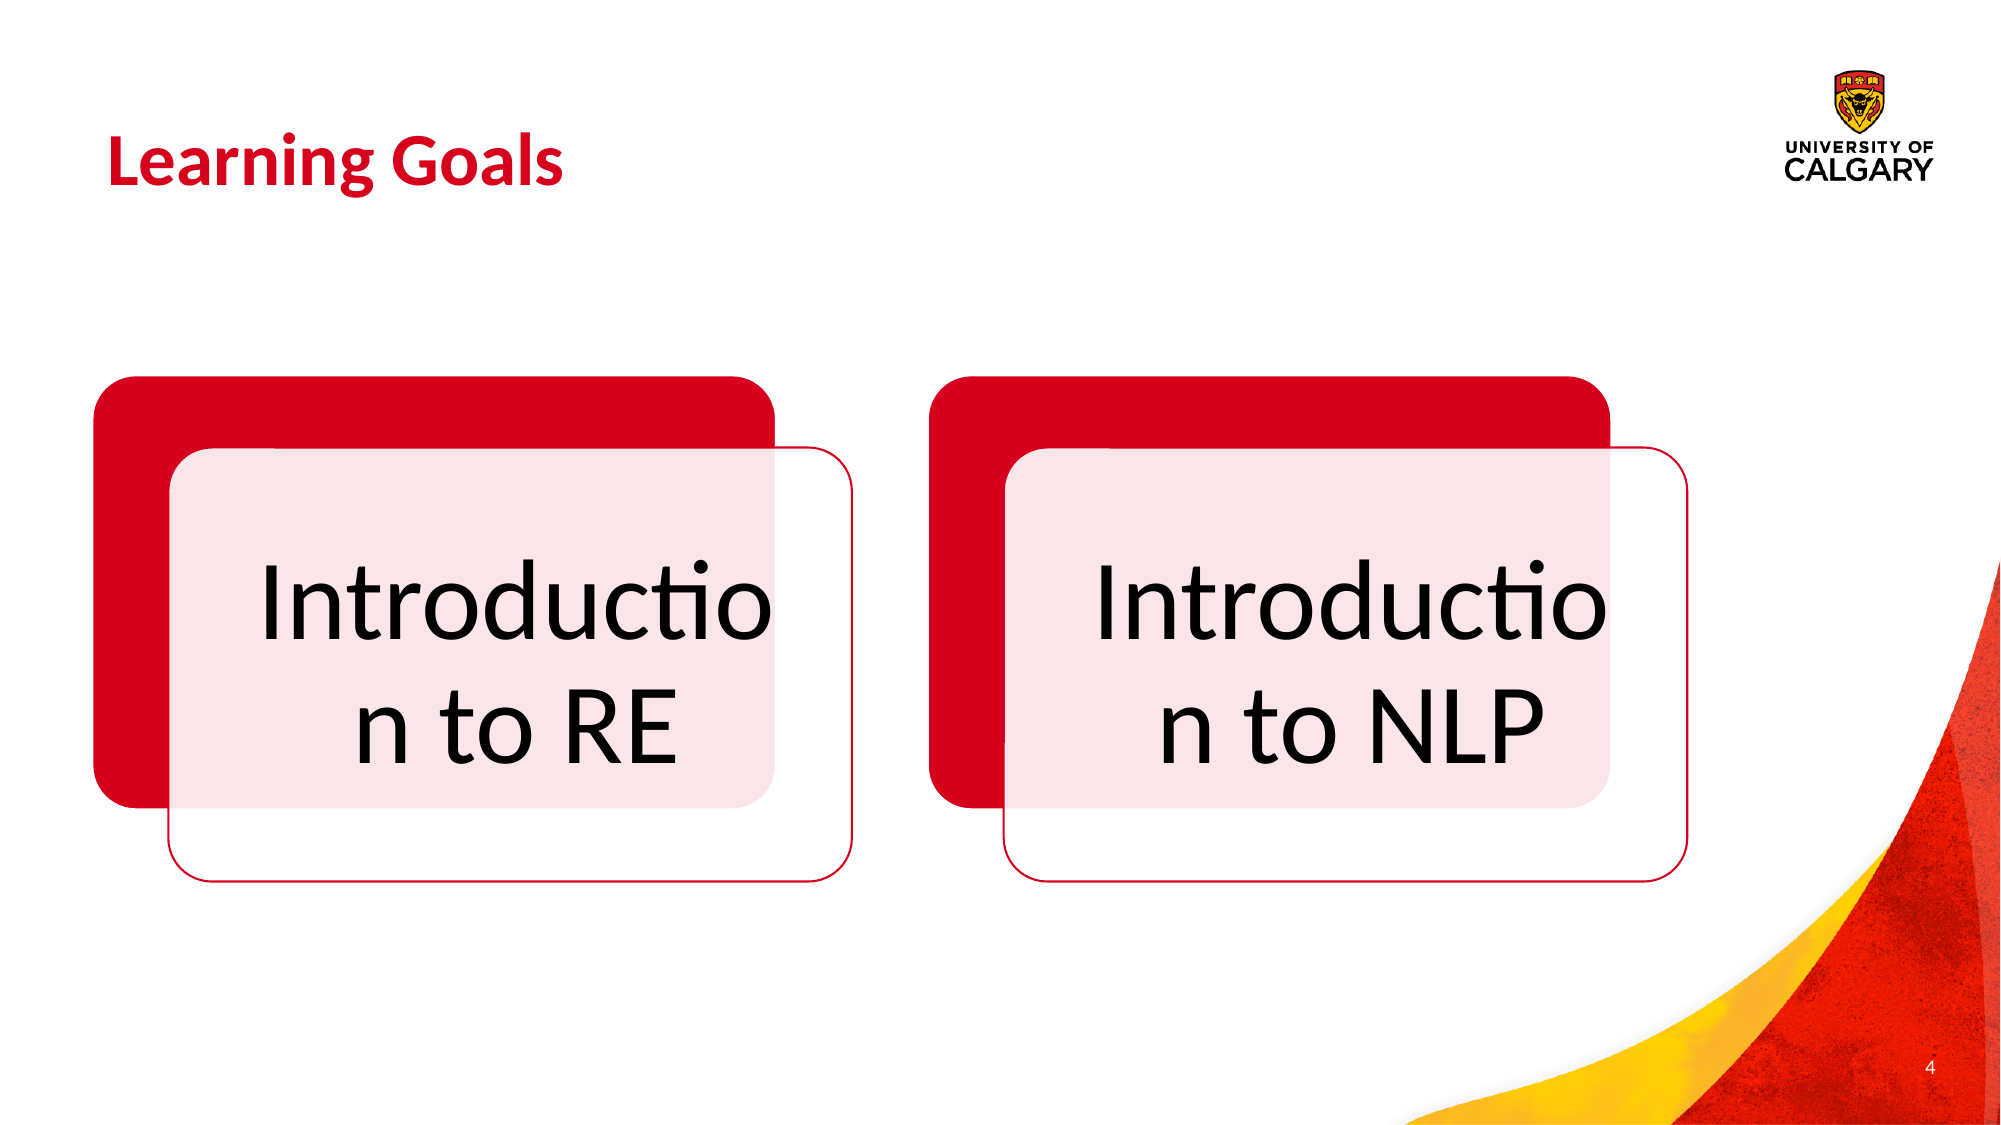

# Learning Goals
Introduction to RE
Introduction to NLP
4